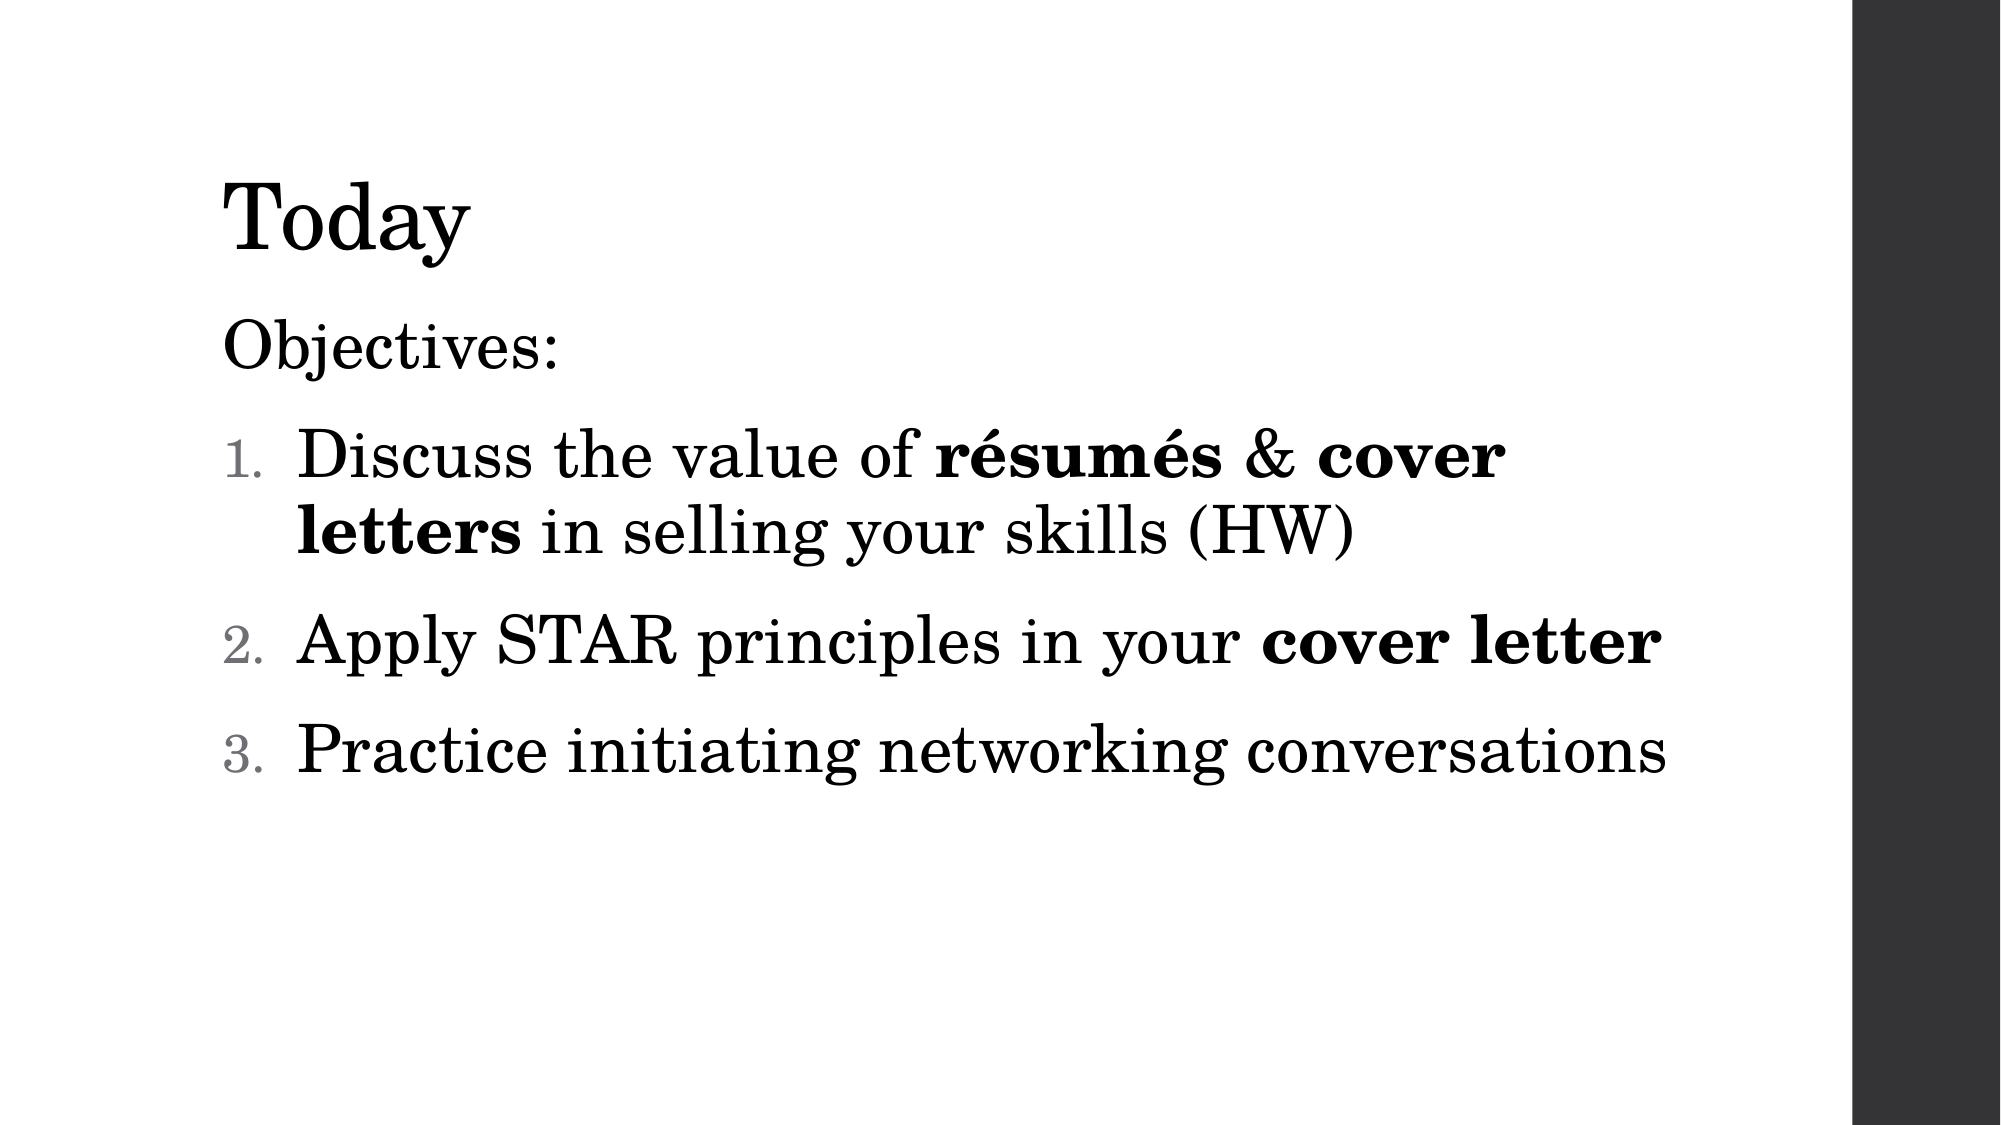

# Today
Objectives:
Discuss the value of résumés & cover letters in selling your skills (HW)
Apply STAR principles in your cover letter
Practice initiating networking conversations